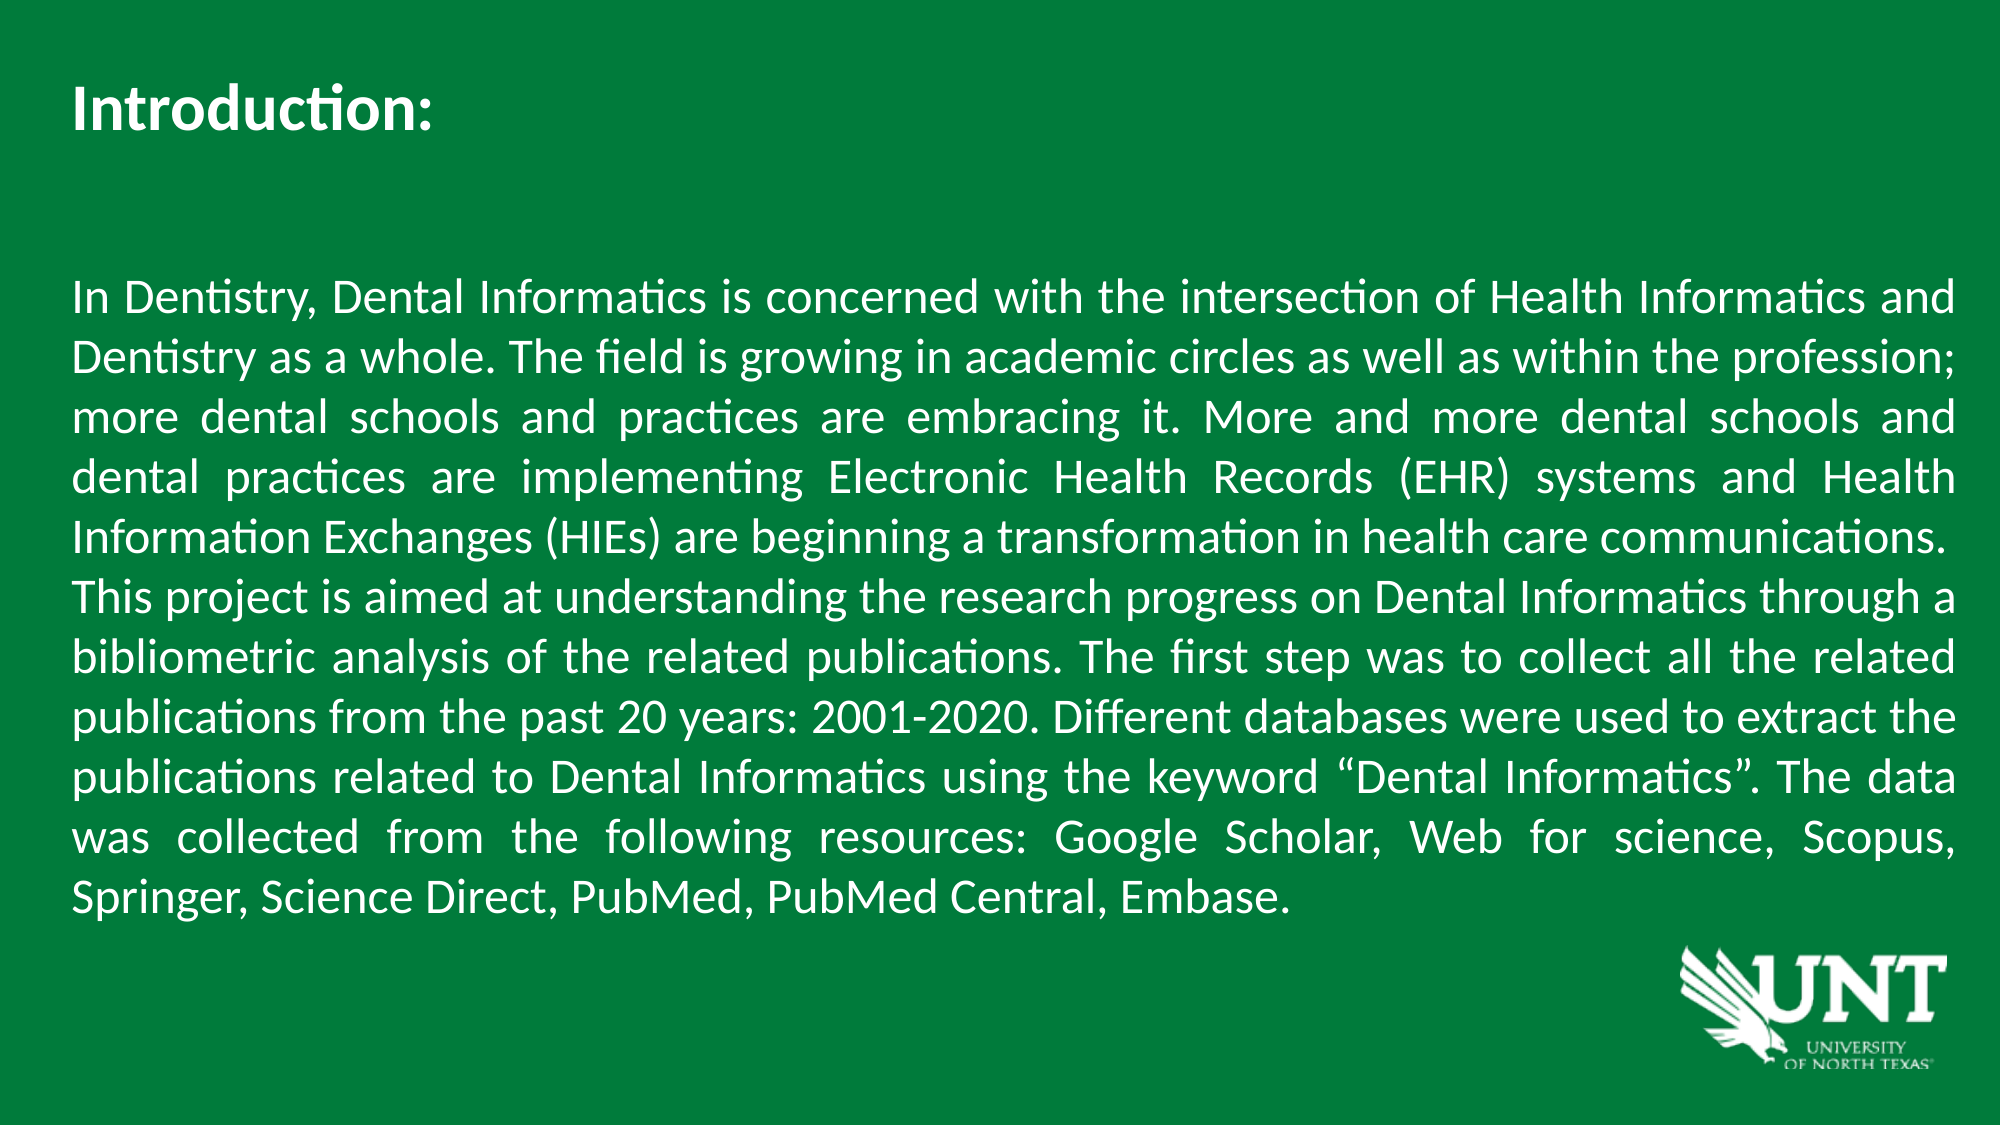

Introduction:

In Dentistry, Dental Informatics is concerned with the intersection of Health Informatics and Dentistry as a whole. The field is growing in academic circles as well as within the profession; more dental schools and practices are embracing it. More and more dental schools and dental practices are implementing Electronic Health Records (EHR) systems and Health Information Exchanges (HIEs) are beginning a transformation in health care communications.
This project is aimed at understanding the research progress on Dental Informatics through a bibliometric analysis of the related publications. The first step was to collect all the related publications from the past 20 years: 2001-2020. Different databases were used to extract the publications related to Dental Informatics using the keyword “Dental Informatics”. The data was collected from the following resources: Google Scholar, Web for science, Scopus, Springer, Science Direct, PubMed, PubMed Central, Embase.